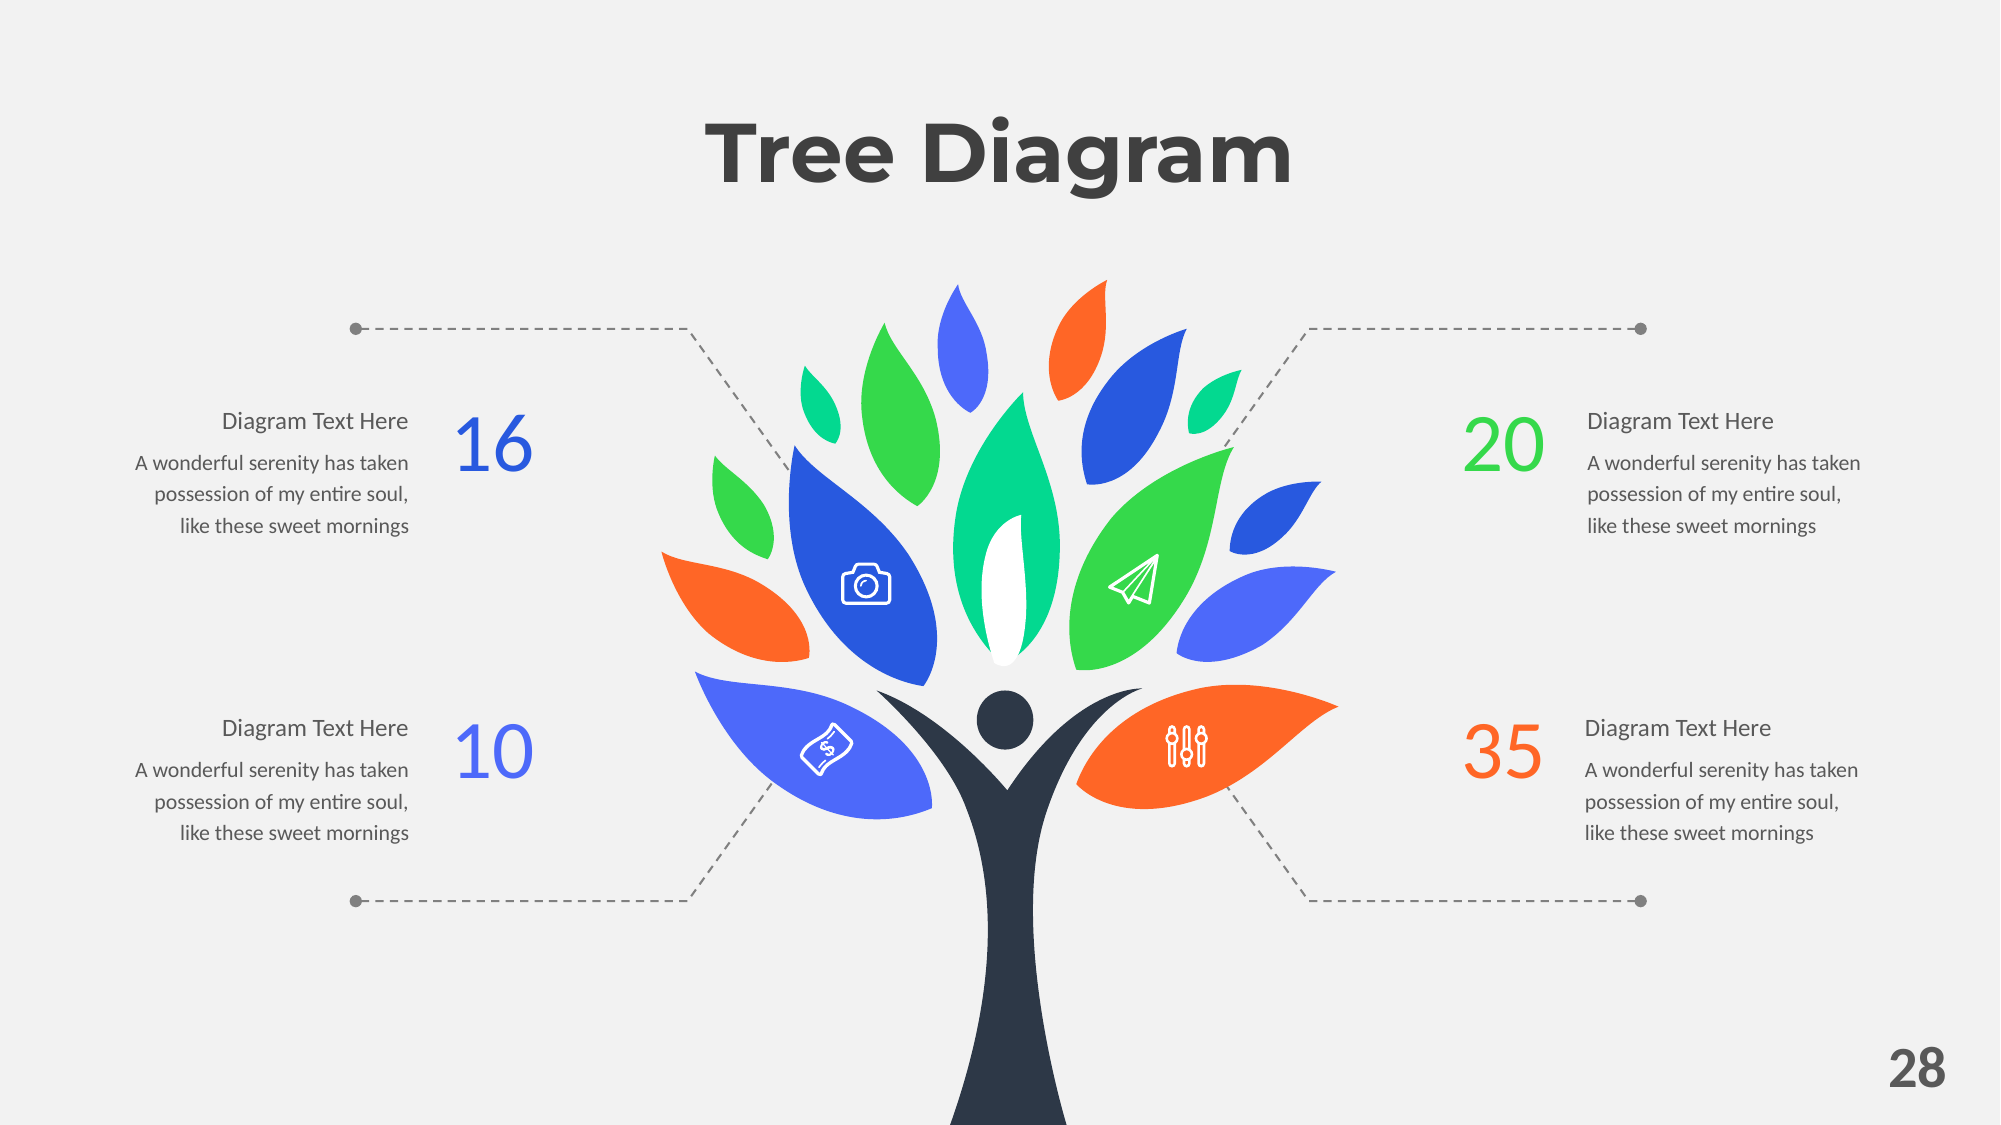

Tree Diagram

20
16
Diagram Text Here
A wonderful serenity has taken possession of my entire soul, like these sweet mornings
Diagram Text Here
A wonderful serenity has taken possession of my entire soul, like these sweet mornings
35
10
Diagram Text Here
A wonderful serenity has taken possession of my entire soul, like these sweet mornings
Diagram Text Here
A wonderful serenity has taken possession of my entire soul, like these sweet mornings